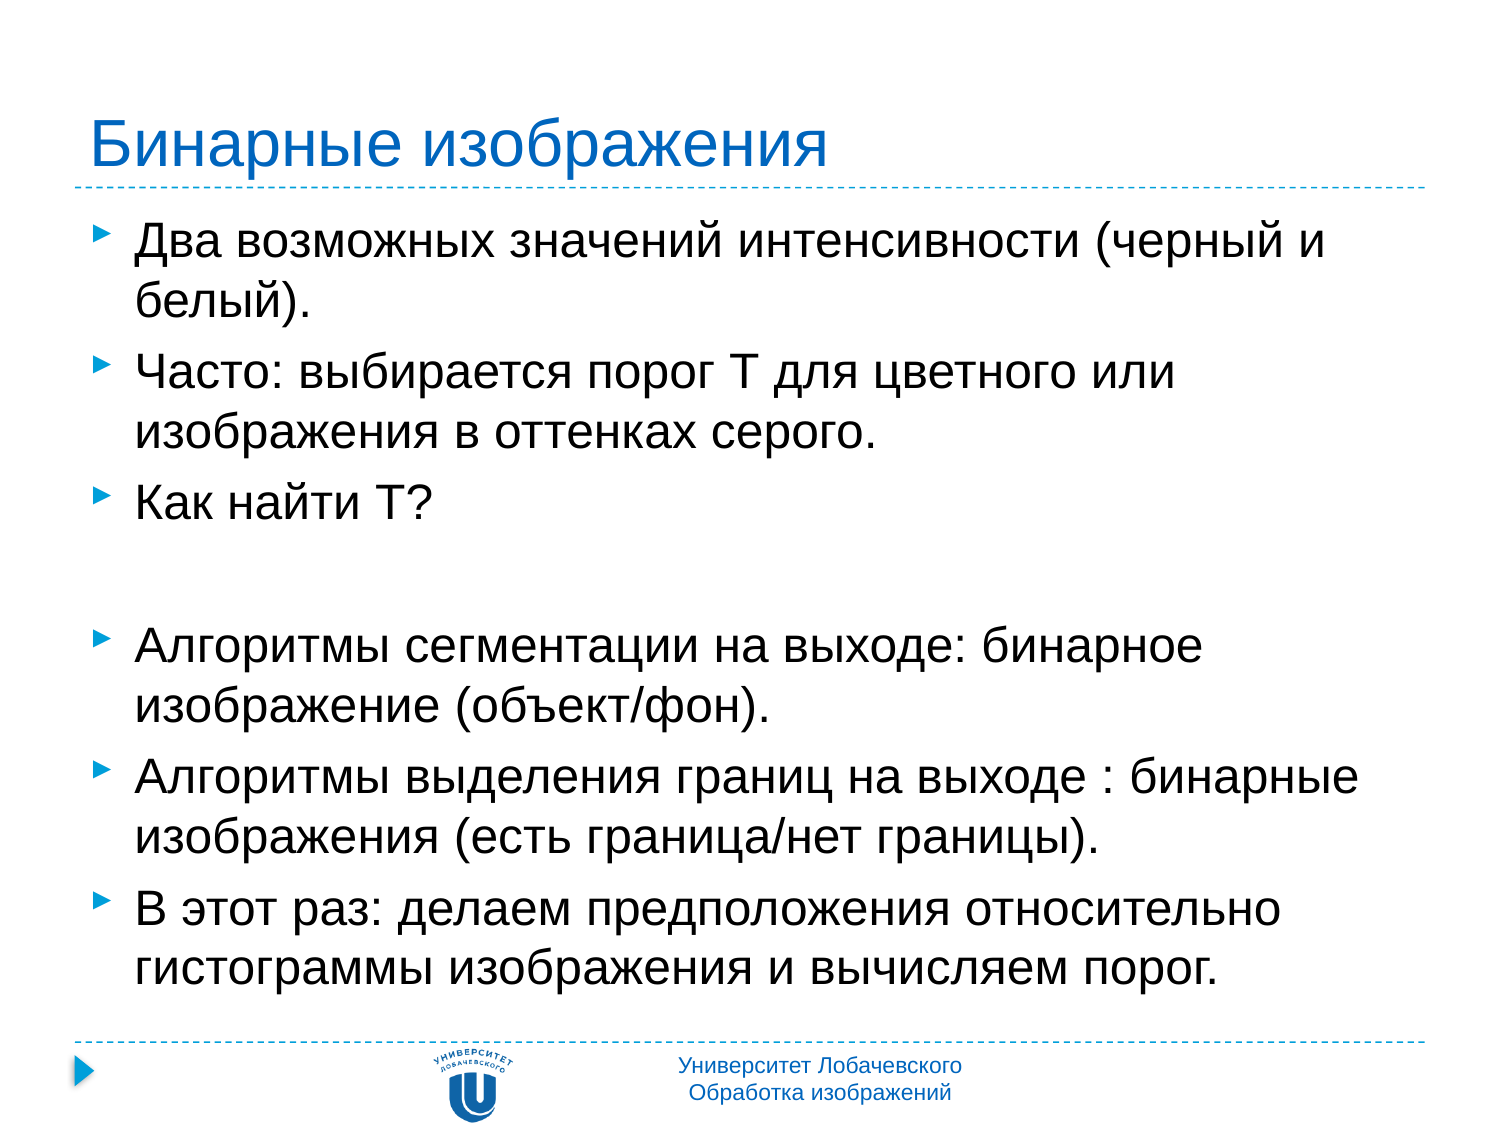

# Бинарные изображения
Два возможных значений интенсивности (черный и белый).
Часто: выбирается порог Т для цветного или изображения в оттенках серого.
Как найти Т?

Алгоритмы сегментации на выходе: бинарное изображение (объект/фон).
Алгоритмы выделения границ на выходе : бинарные изображения (есть граница/нет границы).
В этот раз: делаем предположения относительно гистограммы изображения и вычисляем порог.
137
Университет Лобачевского
Обработка изображений